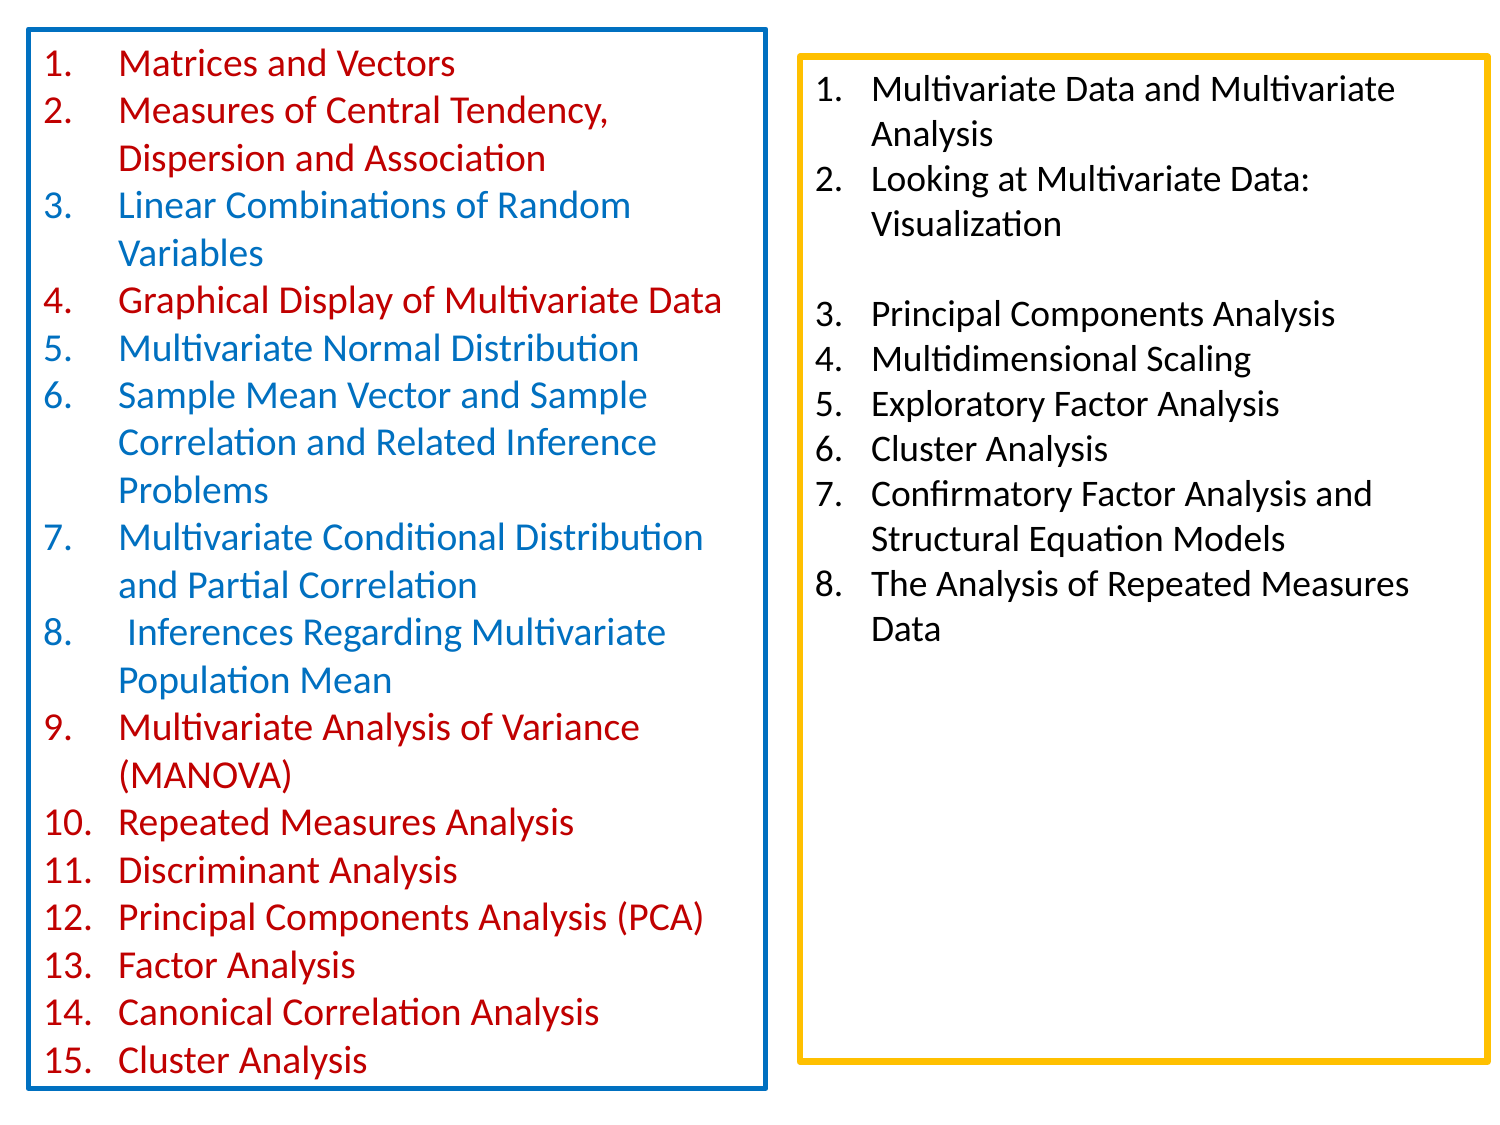

Matrices and Vectors
Measures of Central Tendency, Dispersion and Association
Linear Combinations of Random Variables
Graphical Display of Multivariate Data
Multivariate Normal Distribution
Sample Mean Vector and Sample Correlation and Related Inference Problems
Multivariate Conditional Distribution and Partial Correlation
 Inferences Regarding Multivariate Population Mean
Multivariate Analysis of Variance (MANOVA)
Repeated Measures Analysis
Discriminant Analysis
Principal Components Analysis (PCA)
Factor Analysis
Canonical Correlation Analysis
Cluster Analysis
Multivariate Data and Multivariate Analysis
Looking at Multivariate Data: Visualization

Principal Components Analysis
Multidimensional Scaling
Exploratory Factor Analysis
Cluster Analysis
Confirmatory Factor Analysis and Structural Equation Models
The Analysis of Repeated Measures Data